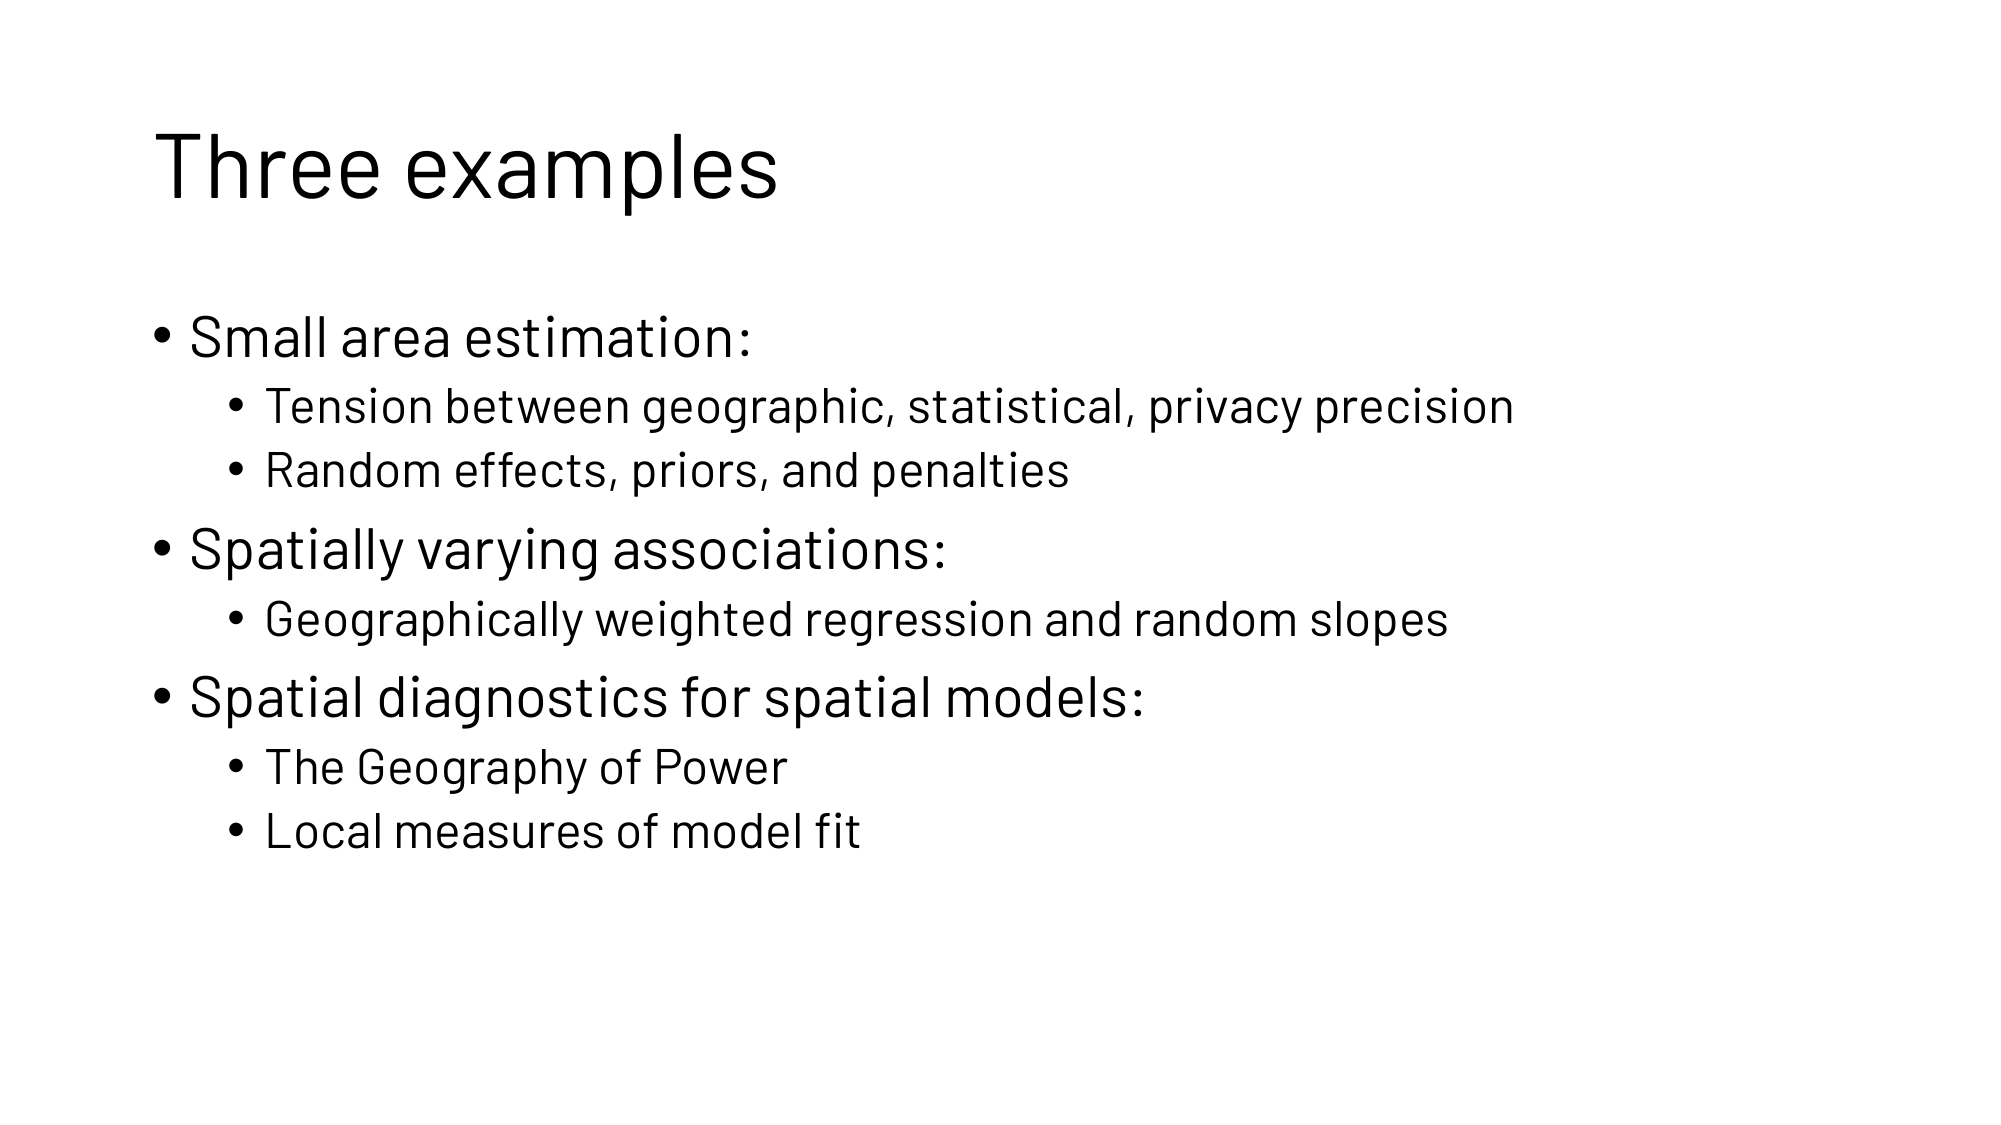

# Three examples
Small area estimation:
Tension between geographic, statistical, privacy precision
Random effects, priors, and penalties
Spatially varying associations:
Geographically weighted regression and random slopes
Spatial diagnostics for spatial models:
The Geography of Power
Local measures of model fit